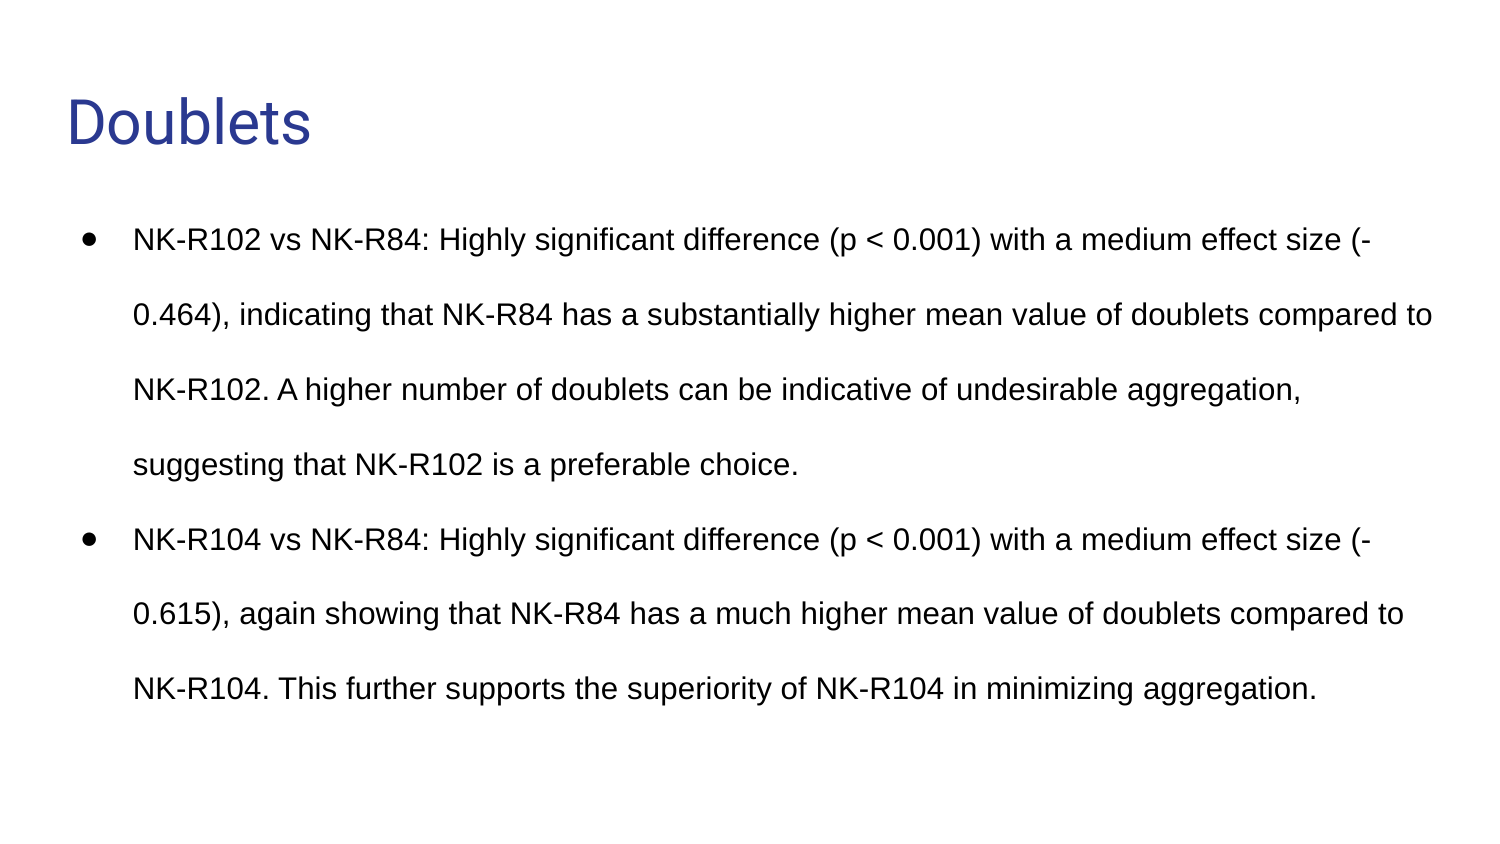

# Doublets

NK-R102 vs NK-R84: Highly significant difference (p < 0.001) with a medium effect size (-0.464), indicating that NK-R84 has a substantially higher mean value of doublets compared to NK-R102. A higher number of doublets can be indicative of undesirable aggregation, suggesting that NK-R102 is a preferable choice.
NK-R104 vs NK-R84: Highly significant difference (p < 0.001) with a medium effect size (-0.615), again showing that NK-R84 has a much higher mean value of doublets compared to NK-R104. This further supports the superiority of NK-R104 in minimizing aggregation.